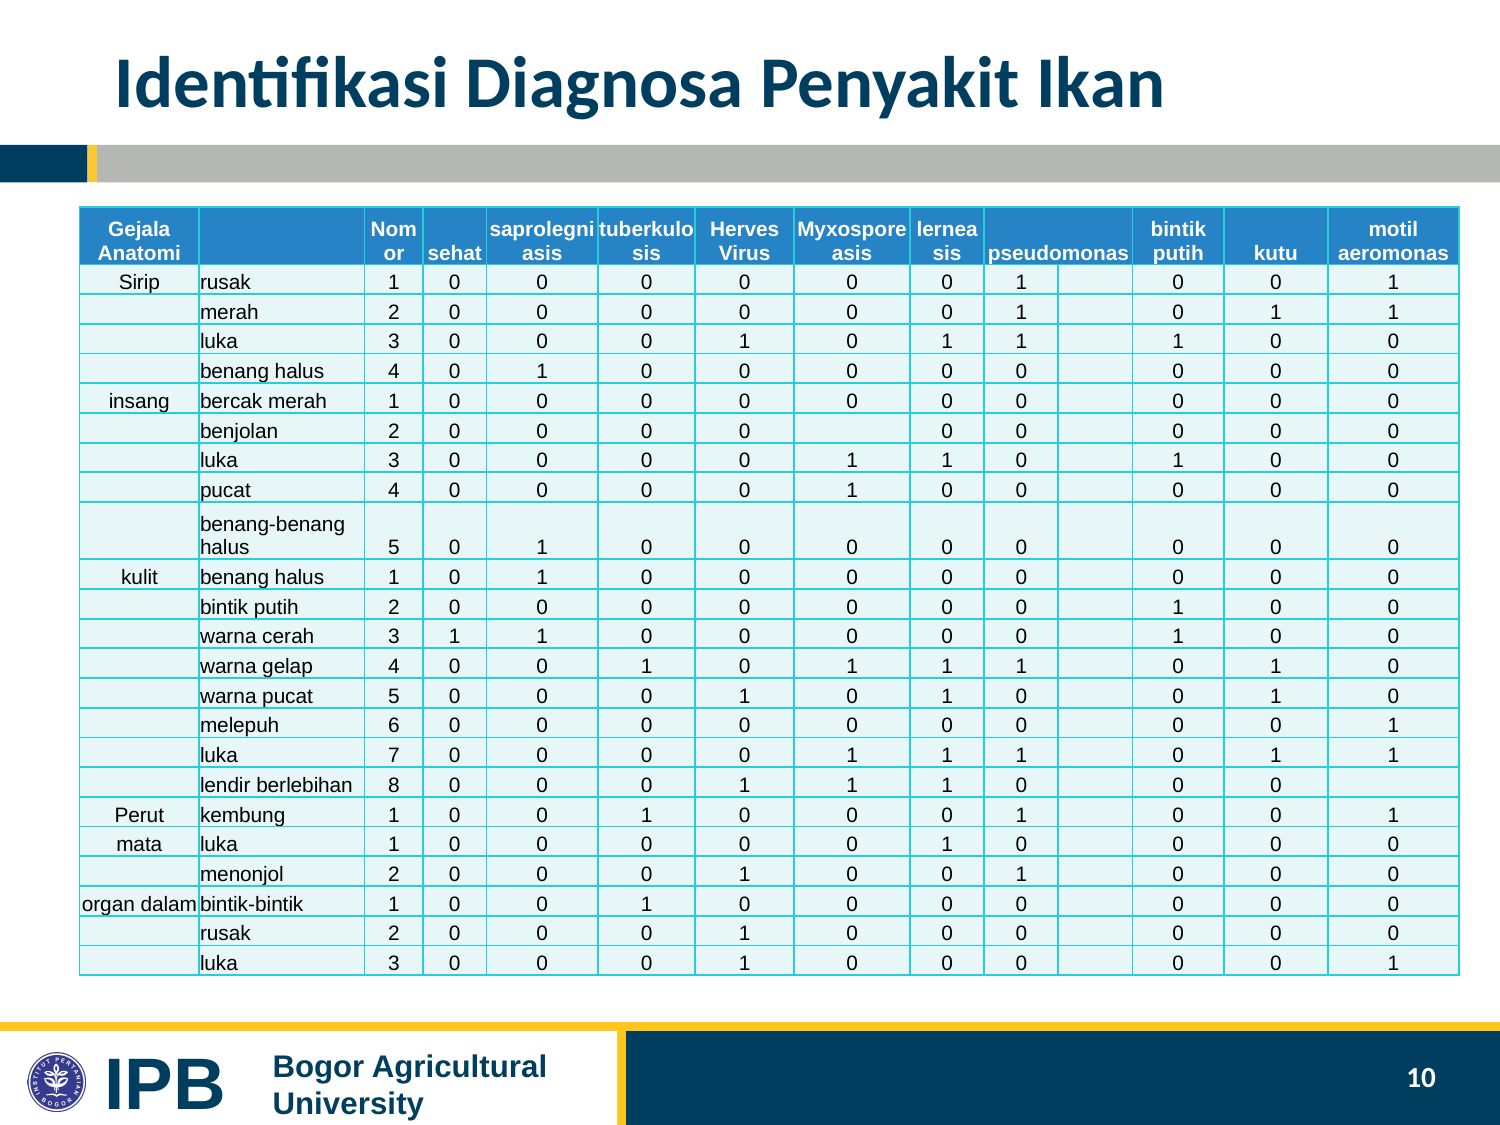

# Identifikasi Diagnosa Penyakit Ikan
| Gejala Anatomi |  | Nomor | sehat | saprolegniasis | tuberkulosis | Herves Virus | Myxosporeasis | lerneasis | pseudomonas |  | bintik putih | kutu | motil aeromonas |
| --- | --- | --- | --- | --- | --- | --- | --- | --- | --- | --- | --- | --- | --- |
| Sirip | rusak | 1 | 0 | 0 | 0 | 0 | 0 | 0 | 1 |  | 0 | 0 | 1 |
|  | merah | 2 | 0 | 0 | 0 | 0 | 0 | 0 | 1 |  | 0 | 1 | 1 |
|  | luka | 3 | 0 | 0 | 0 | 1 | 0 | 1 | 1 |  | 1 | 0 | 0 |
|  | benang halus | 4 | 0 | 1 | 0 | 0 | 0 | 0 | 0 |  | 0 | 0 | 0 |
| insang | bercak merah | 1 | 0 | 0 | 0 | 0 | 0 | 0 | 0 |  | 0 | 0 | 0 |
|  | benjolan | 2 | 0 | 0 | 0 | 0 |  | 0 | 0 |  | 0 | 0 | 0 |
|  | luka | 3 | 0 | 0 | 0 | 0 | 1 | 1 | 0 |  | 1 | 0 | 0 |
|  | pucat | 4 | 0 | 0 | 0 | 0 | 1 | 0 | 0 |  | 0 | 0 | 0 |
|  | benang-benang halus | 5 | 0 | 1 | 0 | 0 | 0 | 0 | 0 |  | 0 | 0 | 0 |
| kulit | benang halus | 1 | 0 | 1 | 0 | 0 | 0 | 0 | 0 |  | 0 | 0 | 0 |
|  | bintik putih | 2 | 0 | 0 | 0 | 0 | 0 | 0 | 0 |  | 1 | 0 | 0 |
|  | warna cerah | 3 | 1 | 1 | 0 | 0 | 0 | 0 | 0 |  | 1 | 0 | 0 |
|  | warna gelap | 4 | 0 | 0 | 1 | 0 | 1 | 1 | 1 |  | 0 | 1 | 0 |
|  | warna pucat | 5 | 0 | 0 | 0 | 1 | 0 | 1 | 0 |  | 0 | 1 | 0 |
|  | melepuh | 6 | 0 | 0 | 0 | 0 | 0 | 0 | 0 |  | 0 | 0 | 1 |
|  | luka | 7 | 0 | 0 | 0 | 0 | 1 | 1 | 1 |  | 0 | 1 | 1 |
|  | lendir berlebihan | 8 | 0 | 0 | 0 | 1 | 1 | 1 | 0 |  | 0 | 0 |  |
| Perut | kembung | 1 | 0 | 0 | 1 | 0 | 0 | 0 | 1 |  | 0 | 0 | 1 |
| mata | luka | 1 | 0 | 0 | 0 | 0 | 0 | 1 | 0 |  | 0 | 0 | 0 |
|  | menonjol | 2 | 0 | 0 | 0 | 1 | 0 | 0 | 1 |  | 0 | 0 | 0 |
| organ dalam | bintik-bintik | 1 | 0 | 0 | 1 | 0 | 0 | 0 | 0 |  | 0 | 0 | 0 |
|  | rusak | 2 | 0 | 0 | 0 | 1 | 0 | 0 | 0 |  | 0 | 0 | 0 |
|  | luka | 3 | 0 | 0 | 0 | 1 | 0 | 0 | 0 |  | 0 | 0 | 1 |